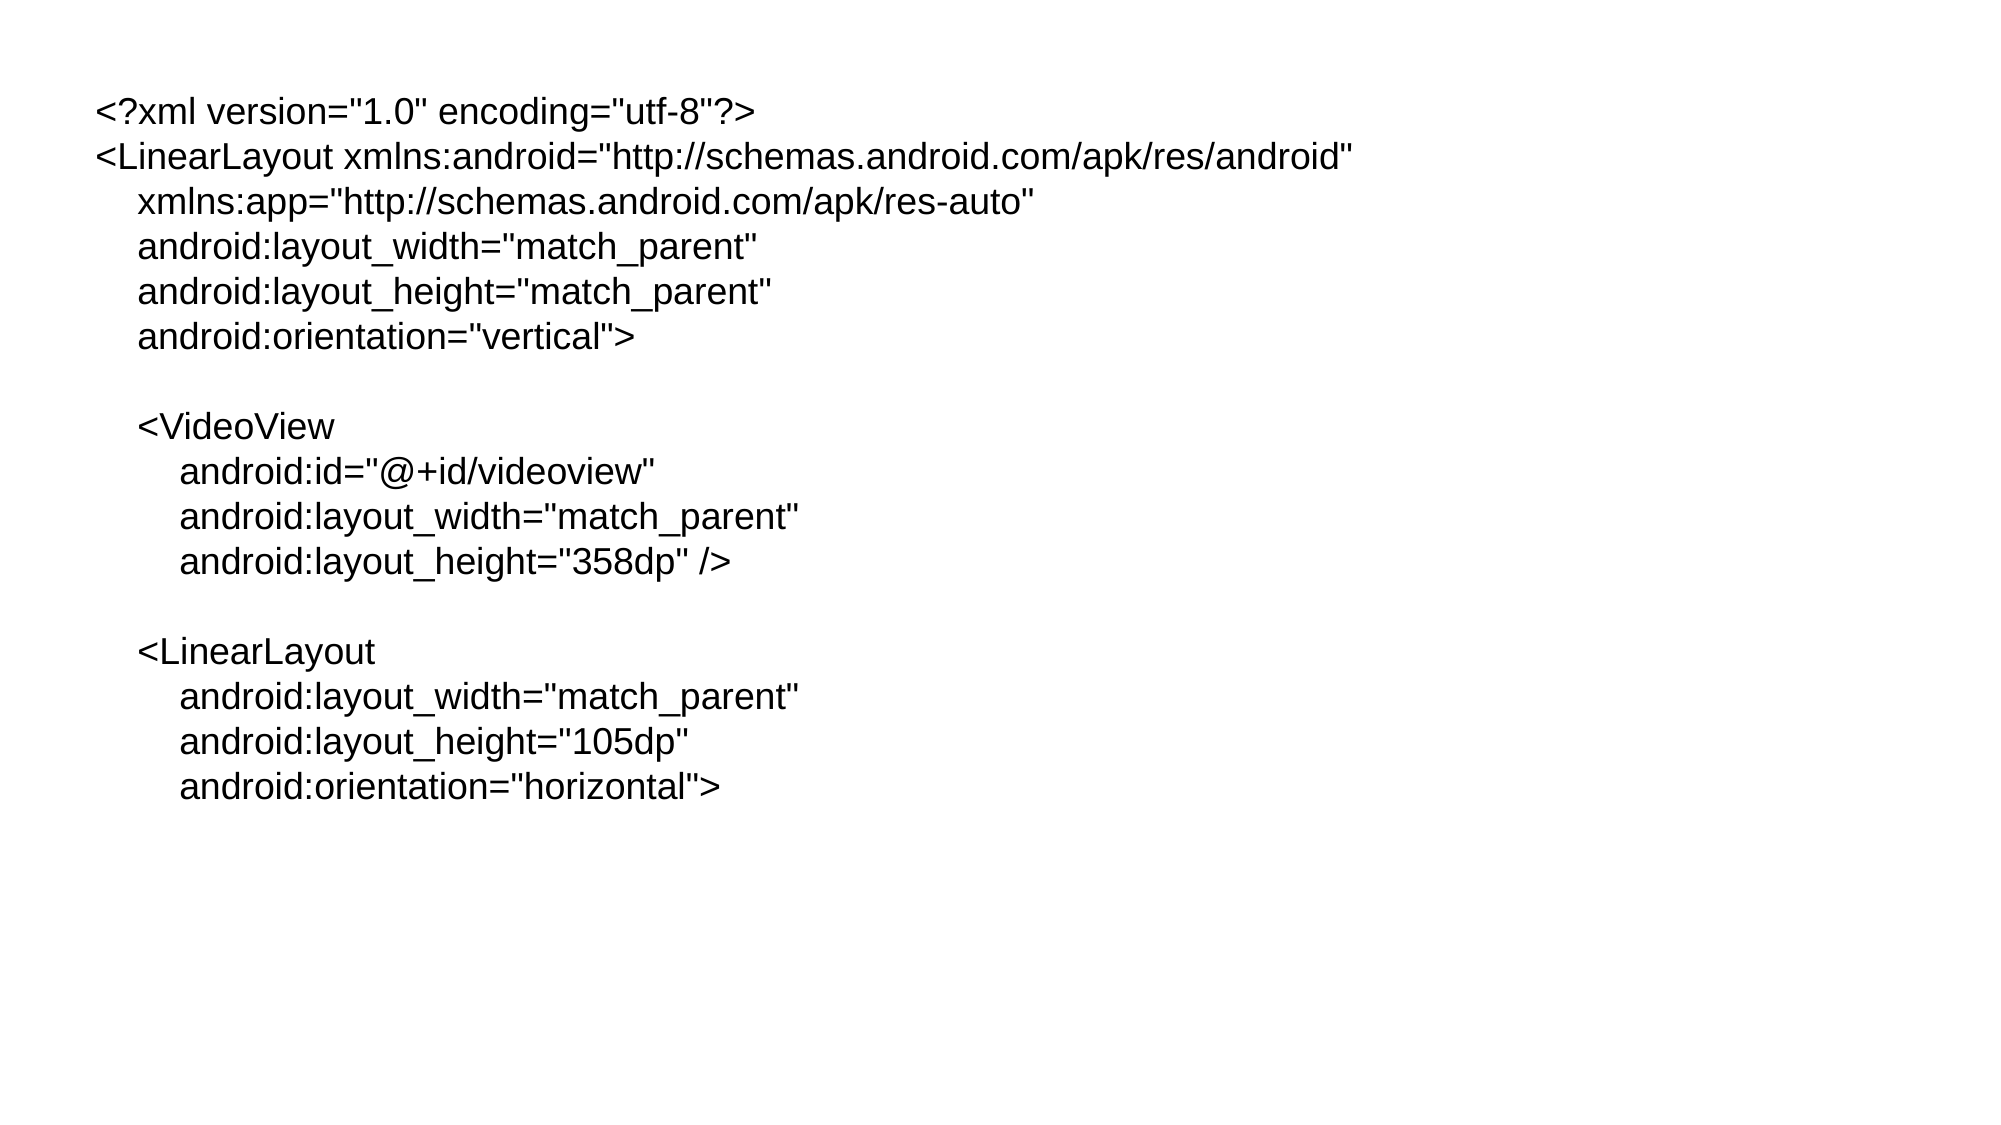

<?xml version="1.0" encoding="utf-8"?>
<LinearLayout xmlns:android="http://schemas.android.com/apk/res/android"
    xmlns:app="http://schemas.android.com/apk/res-auto"
    android:layout_width="match_parent"
    android:layout_height="match_parent"
    android:orientation="vertical">

    <VideoView
        android:id="@+id/videoview"
        android:layout_width="match_parent"
        android:layout_height="358dp" />

    <LinearLayout
        android:layout_width="match_parent"
        android:layout_height="105dp"
        android:orientation="horizontal">